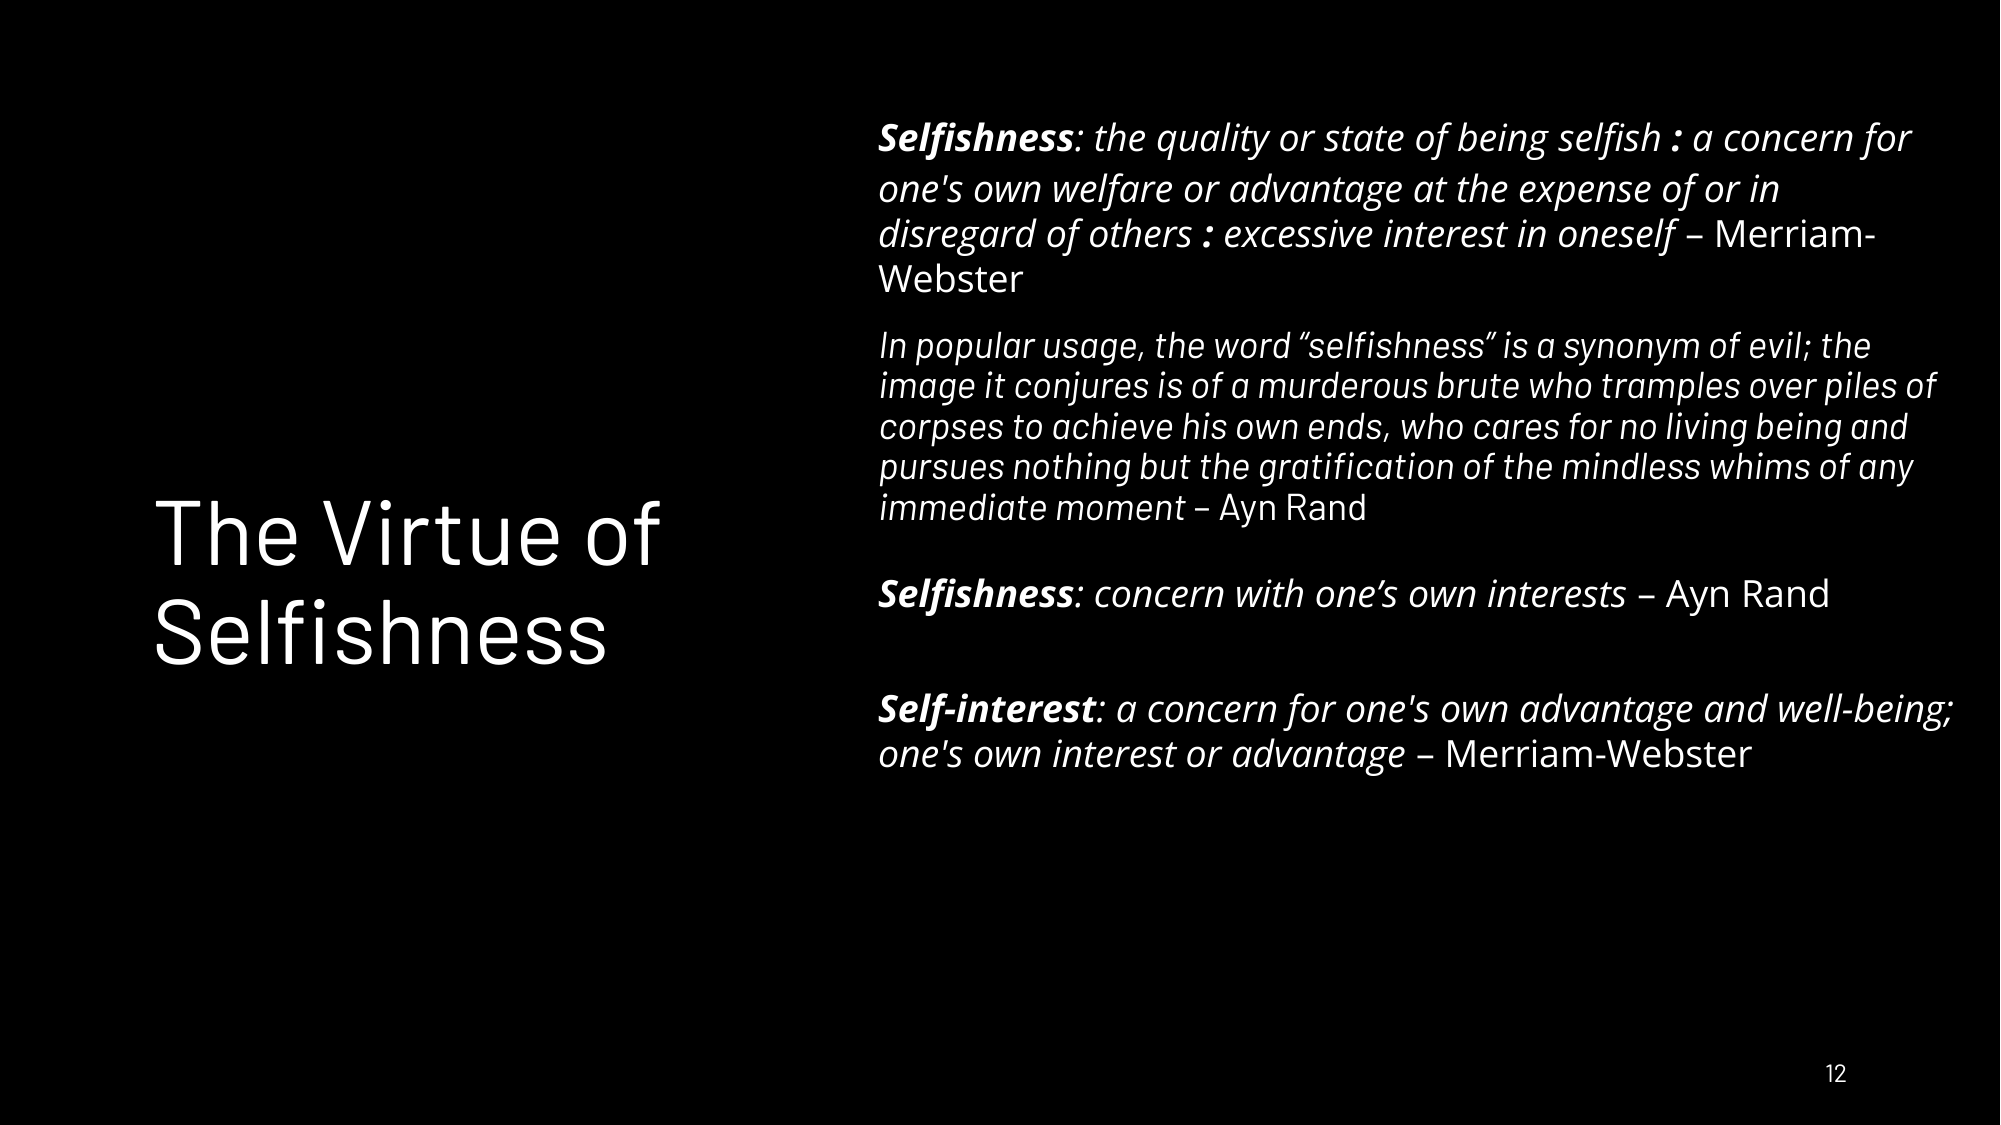

Selfishness: the quality or state of being selfish : a concern for one's own welfare or advantage at the expense of or in disregard of others : excessive interest in oneself – Merriam-Webster
# The Virtue of Selfishness
In popular usage, the word “selfishness” is a synonym of evil; the image it conjures is of a murderous brute who tramples over piles of corpses to achieve his own ends, who cares for no living being and pursues nothing but the gratification of the mindless whims of any immediate moment – Ayn Rand
Selfishness: concern with one’s own interests – Ayn Rand
Self-interest: a concern for one's own advantage and well-being; one's own interest or advantage – Merriam-Webster
12